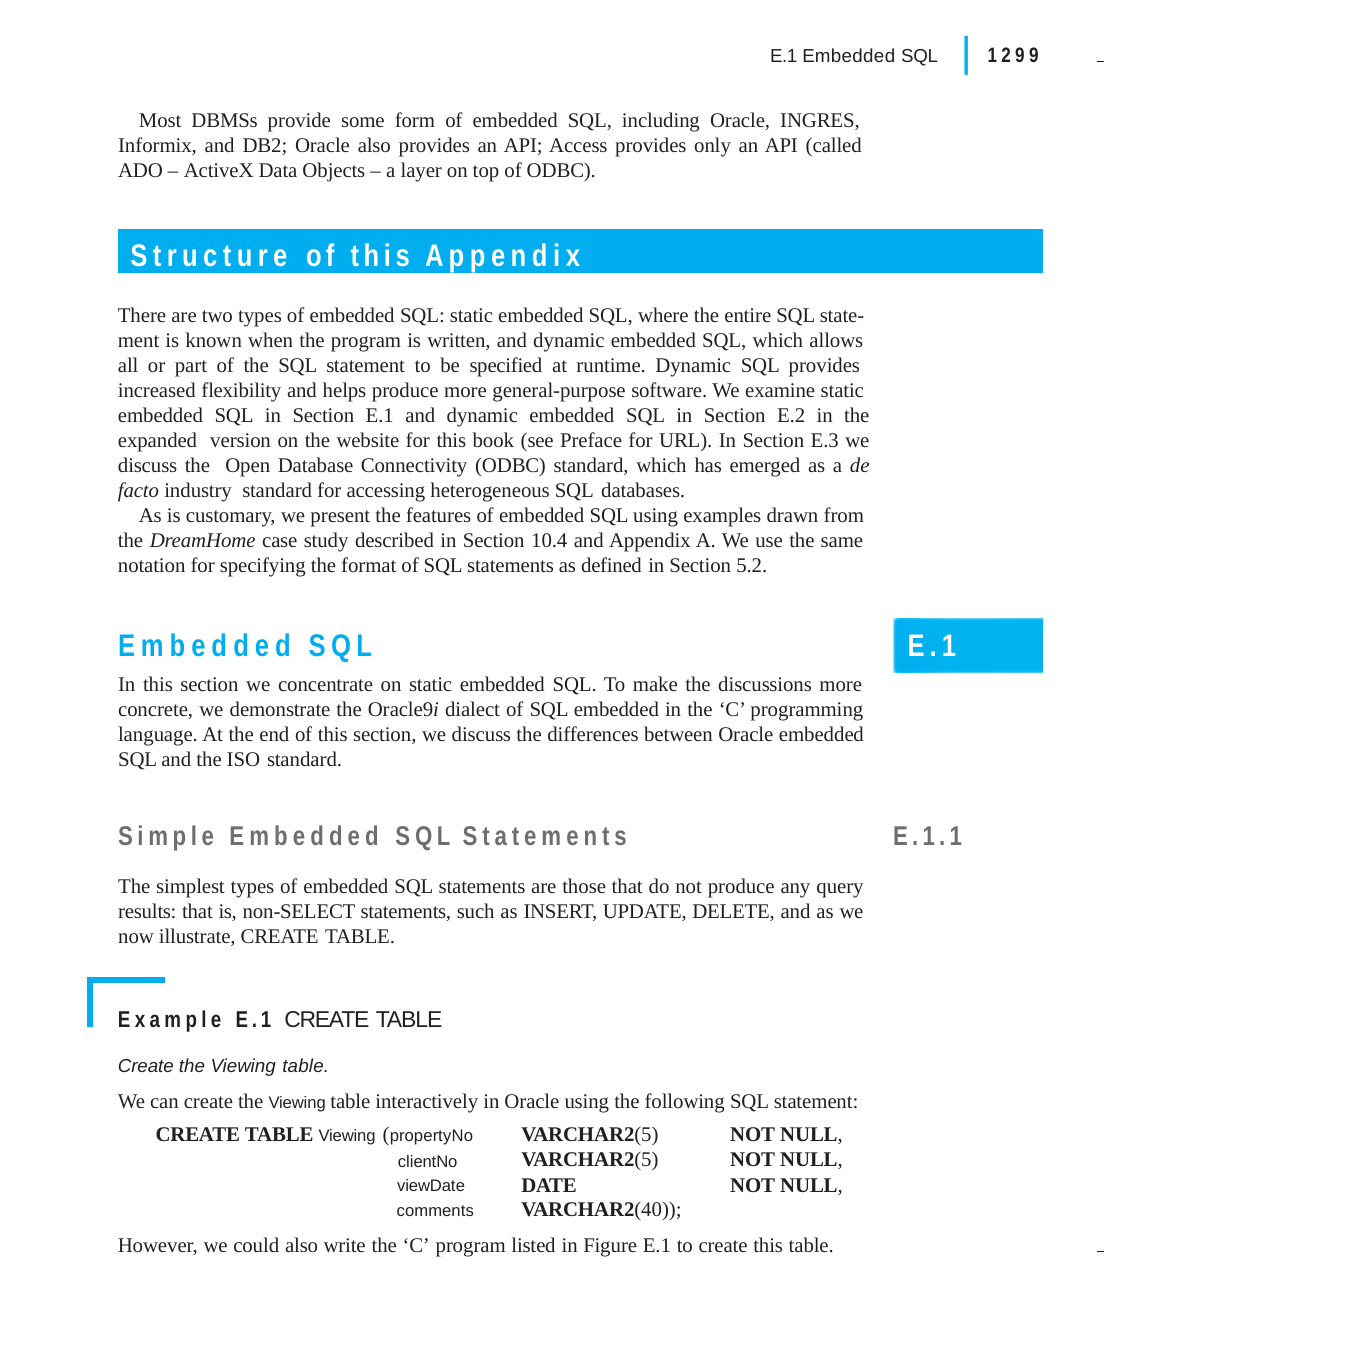

|
1299
E.1 Embedded SQL

Most DBMSs provide some form of embedded SQL, including Oracle, INGRES,  Informix, and DB2; Oracle also provides an API; Access provides only an API (called  ADO – ActiveX Data Objects – a layer on top of ODBC).
Structure of this Appendix
There are two types of embedded SQL: static embedded SQL, where the entire SQL state-  ment is known when the program is written, and dynamic embedded SQL, which allows  all or part of the SQL statement to be specified at runtime. Dynamic SQL provides  increased flexibility and helps produce more general-purpose software. We examine static  embedded SQL in Section E.1 and dynamic embedded SQL in Section E.2 in the expanded  version on the website for this book (see Preface for URL). In Section E.3 we discuss the  Open Database Connectivity (ODBC) standard, which has emerged as a de facto industry  standard for accessing heterogeneous SQL databases.
As is customary, we present the features of embedded SQL using examples drawn from  the DreamHome case study described in Section 10.4 and Appendix A. We use the same  notation for specifying the format of SQL statements as defined in Section 5.2.
Embedded SQL
In this section we concentrate on static embedded SQL. To make the discussions more  concrete, we demonstrate the Oracle9i dialect of SQL embedded in the ‘C’ programming  language. At the end of this section, we discuss the differences between Oracle embedded  SQL and the ISO standard.

E.1
Simple Embedded SQL Statements
The simplest types of embedded SQL statements are those that do not produce any query  results: that is, non-SELECT statements, such as INSERT, UPDATE, DELETE, and as we  now illustrate, CREATE TABLE.
E.1.1

Example E.1 CREATE TABLE
Create the Viewing table.
We can create the Viewing table interactively in Oracle using the following SQL statement:
| CREATE TABLE Viewing (propertyNo | VARCHAR2(5) | NOT NULL, |
| --- | --- | --- |
| clientNo | VARCHAR2(5) | NOT NULL, |
| viewDate comments | DATE VARCHAR2(40)); | NOT NULL, |
However, we could also write the ‘C’ program listed in Figure E.1 to create this table.